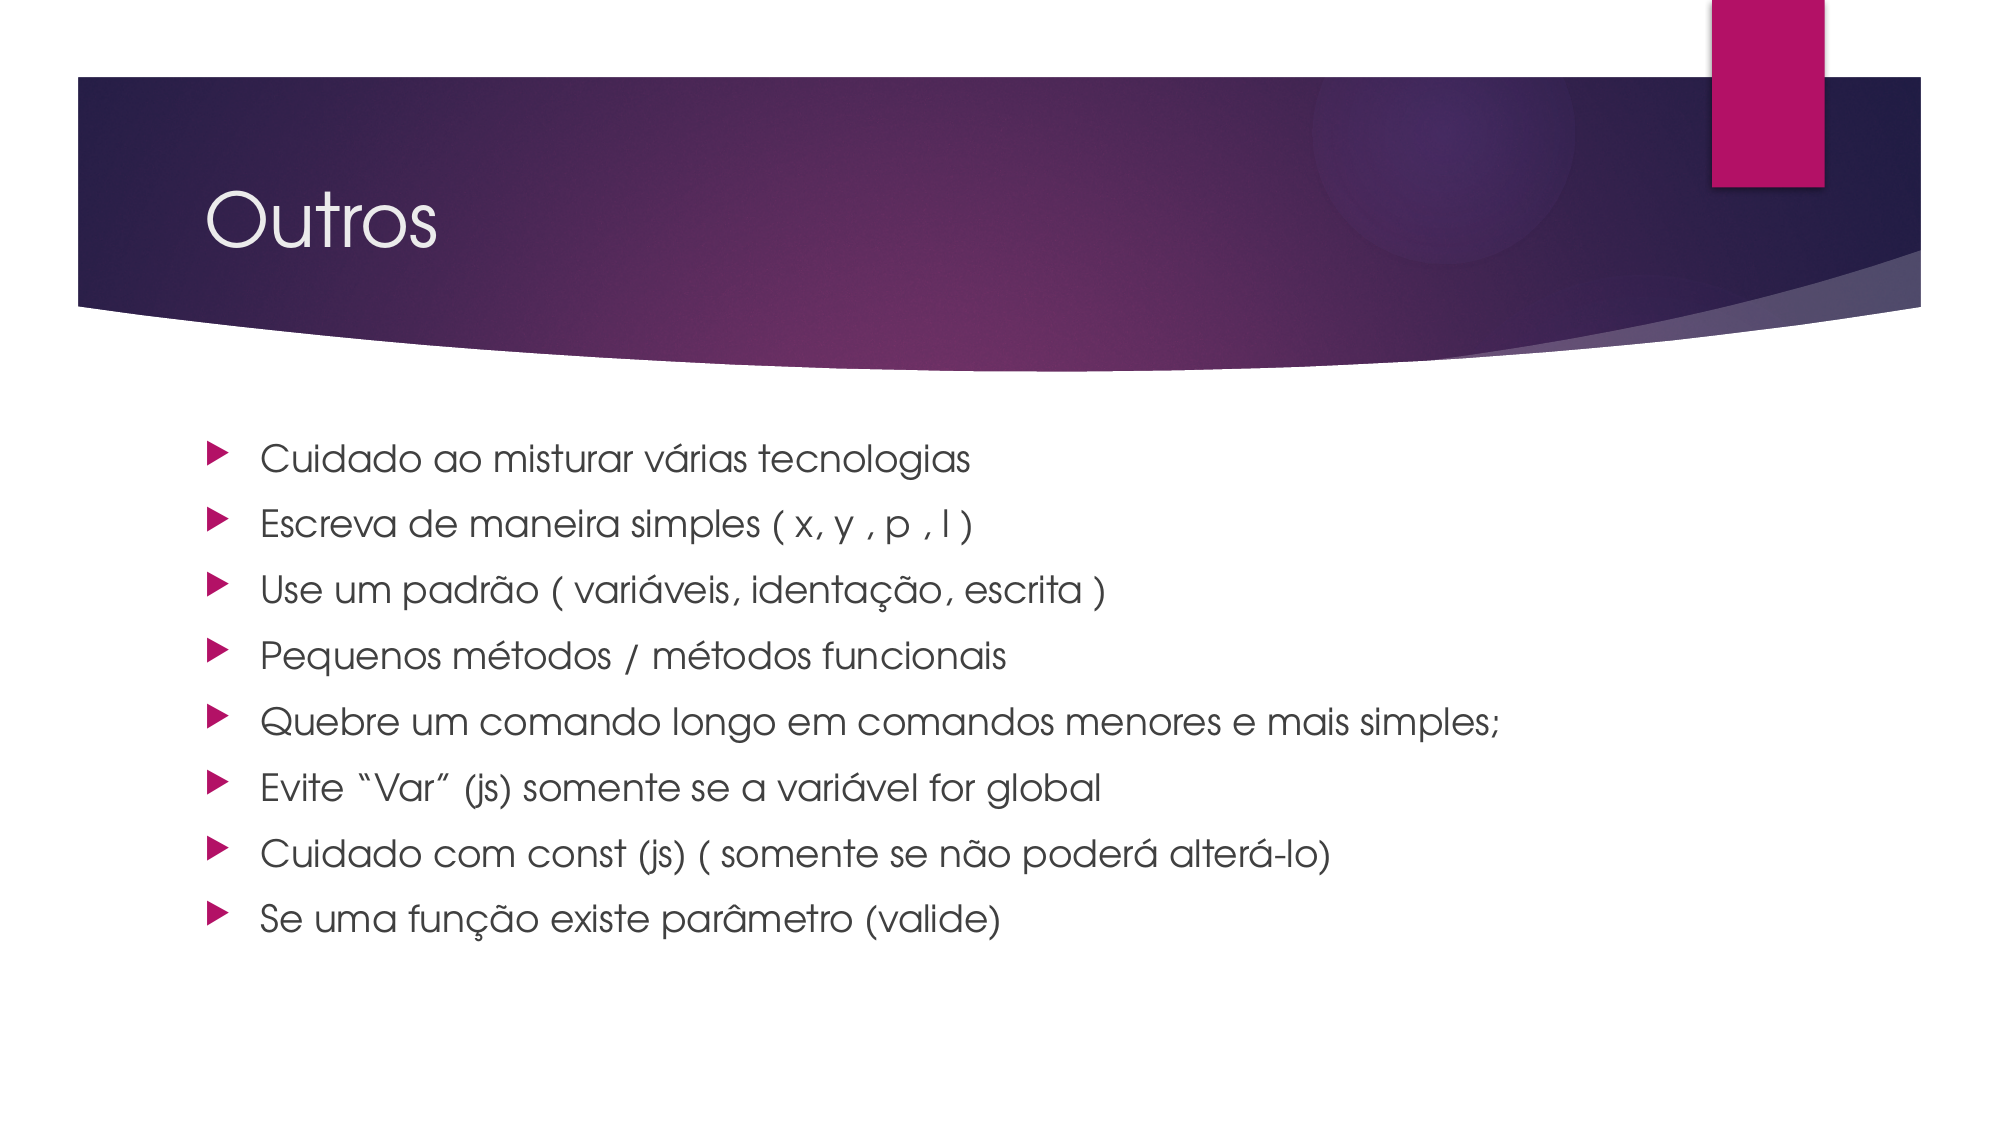

# Outros
Cuidado ao misturar várias tecnologias
Escreva de maneira simples ( x, y , p , l )
Use um padrão ( variáveis, identação, escrita )
Pequenos métodos / métodos funcionais
Quebre um comando longo em comandos menores e mais simples;
Evite “Var” (js) somente se a variável for global
Cuidado com const (js) ( somente se não poderá alterá-lo)
Se uma função existe parâmetro (valide)